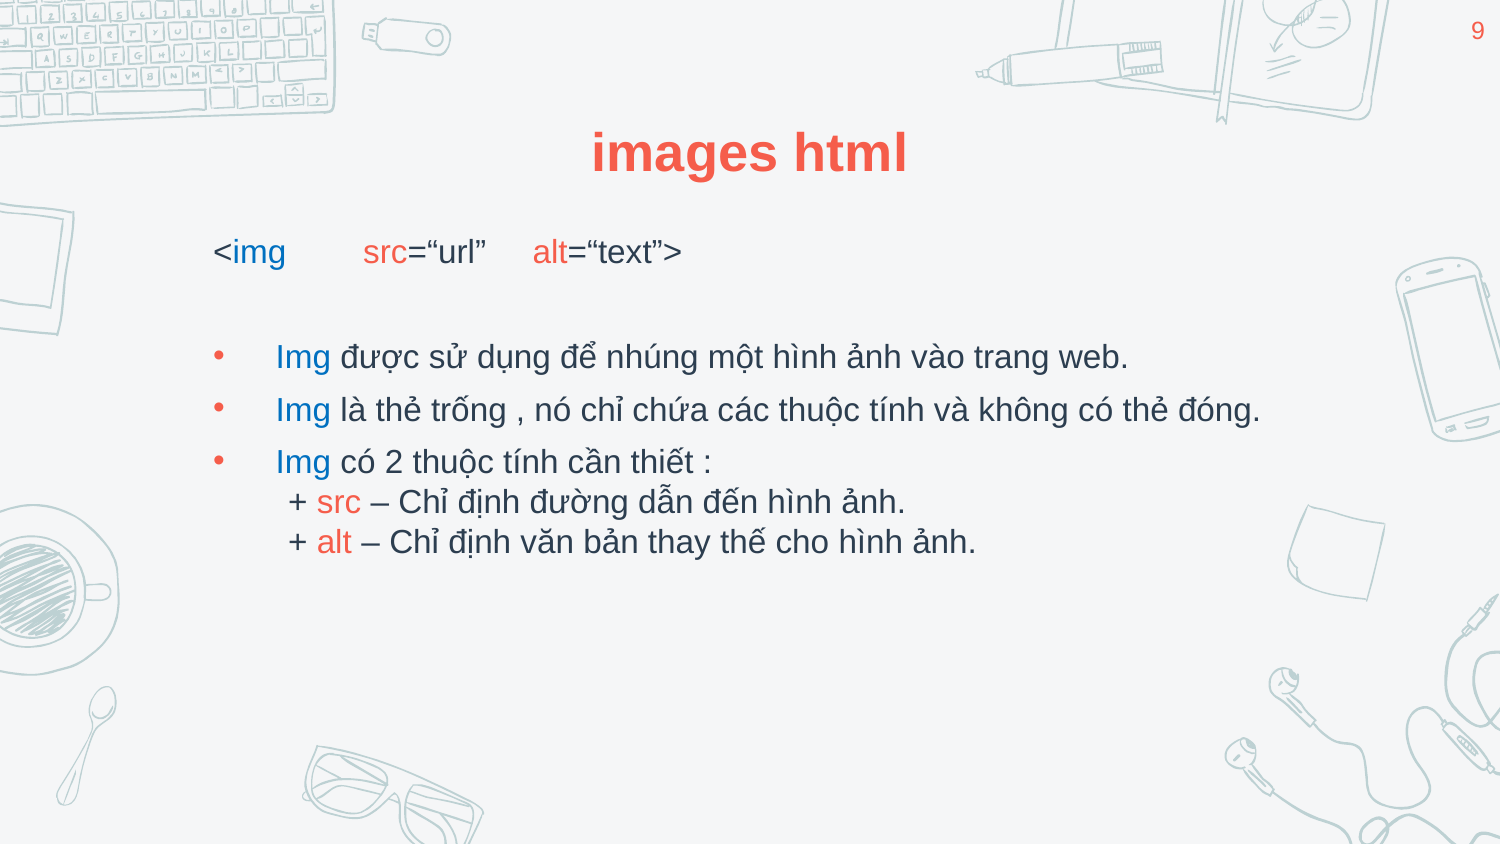

9
# images html
<img	src=“url”     alt=“text”>

Img được sử dụng để nhúng một hình ảnh vào trang web.
Img là thẻ trống , nó chỉ chứa các thuộc tính và không có thẻ đóng.
Img có 2 thuộc tính cần thiết :
+ src – Chỉ định đường dẫn đến hình ảnh.
+ alt – Chỉ định văn bản thay thế cho hình ảnh.